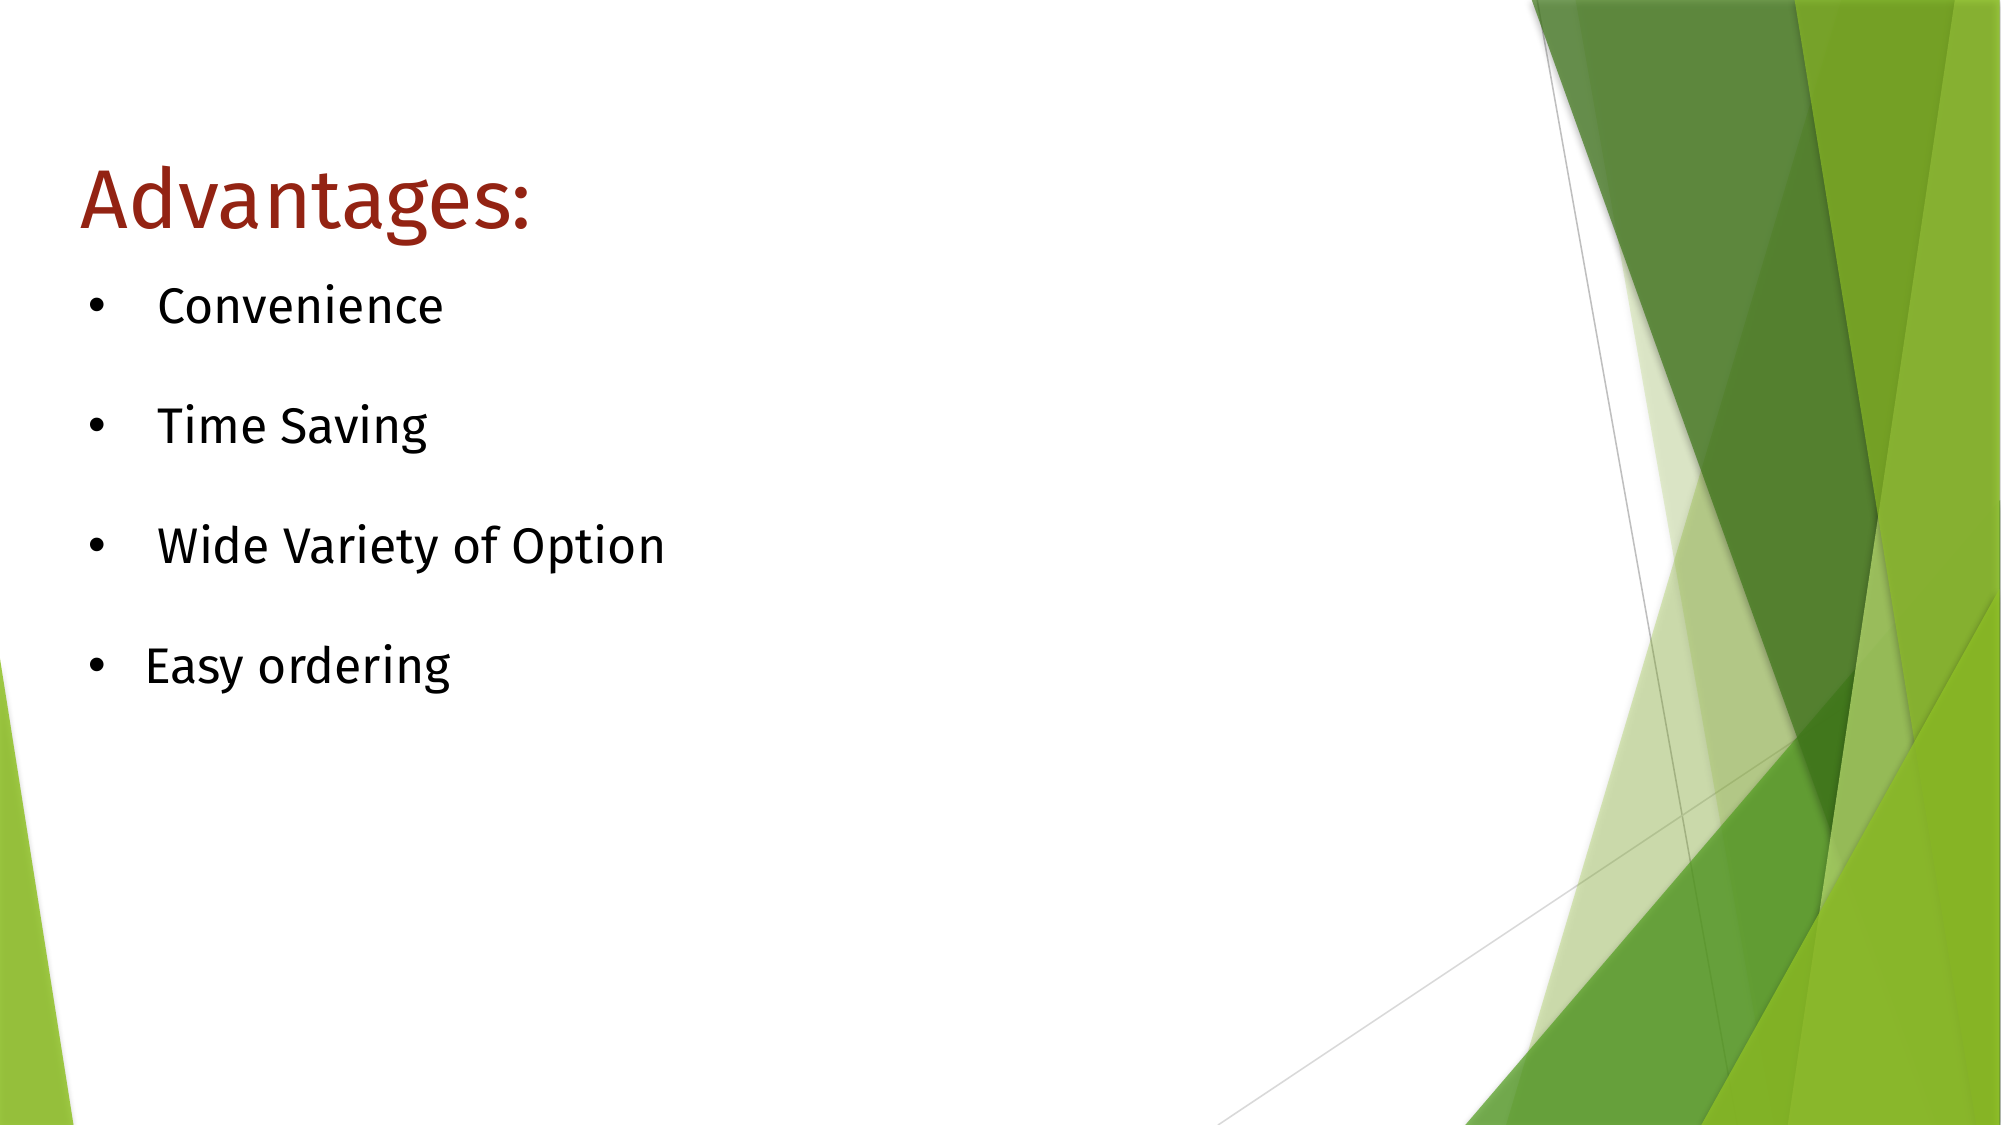

Advantages:

 Convenience

 Time Saving

 Wide Variety of Option

Easy ordering